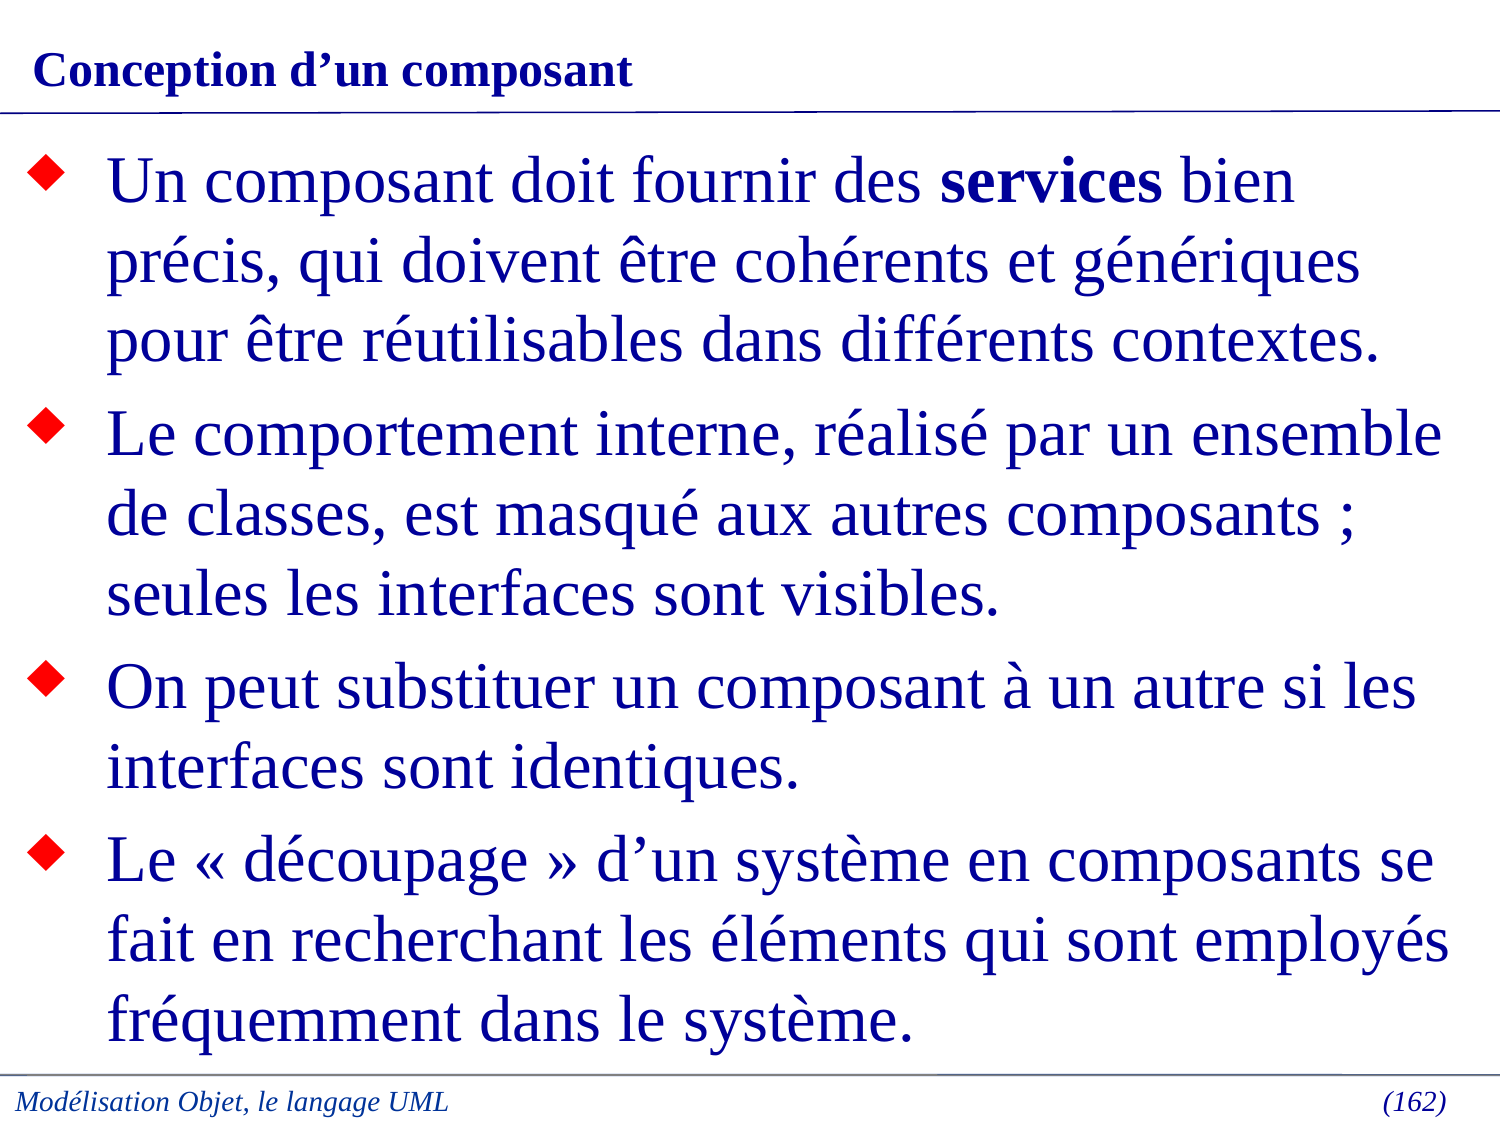

# Conception d’un composant
Un composant doit fournir des services bien précis, qui doivent être cohérents et génériques pour être réutilisables dans différents contextes.
Le comportement interne, réalisé par un ensemble de classes, est masqué aux autres composants ; seules les interfaces sont visibles.
On peut substituer un composant à un autre si les interfaces sont identiques.
Le « découpage » d’un système en composants se fait en recherchant les éléments qui sont employés fréquemment dans le système.
Modélisation Objet, le langage UML
 (162)